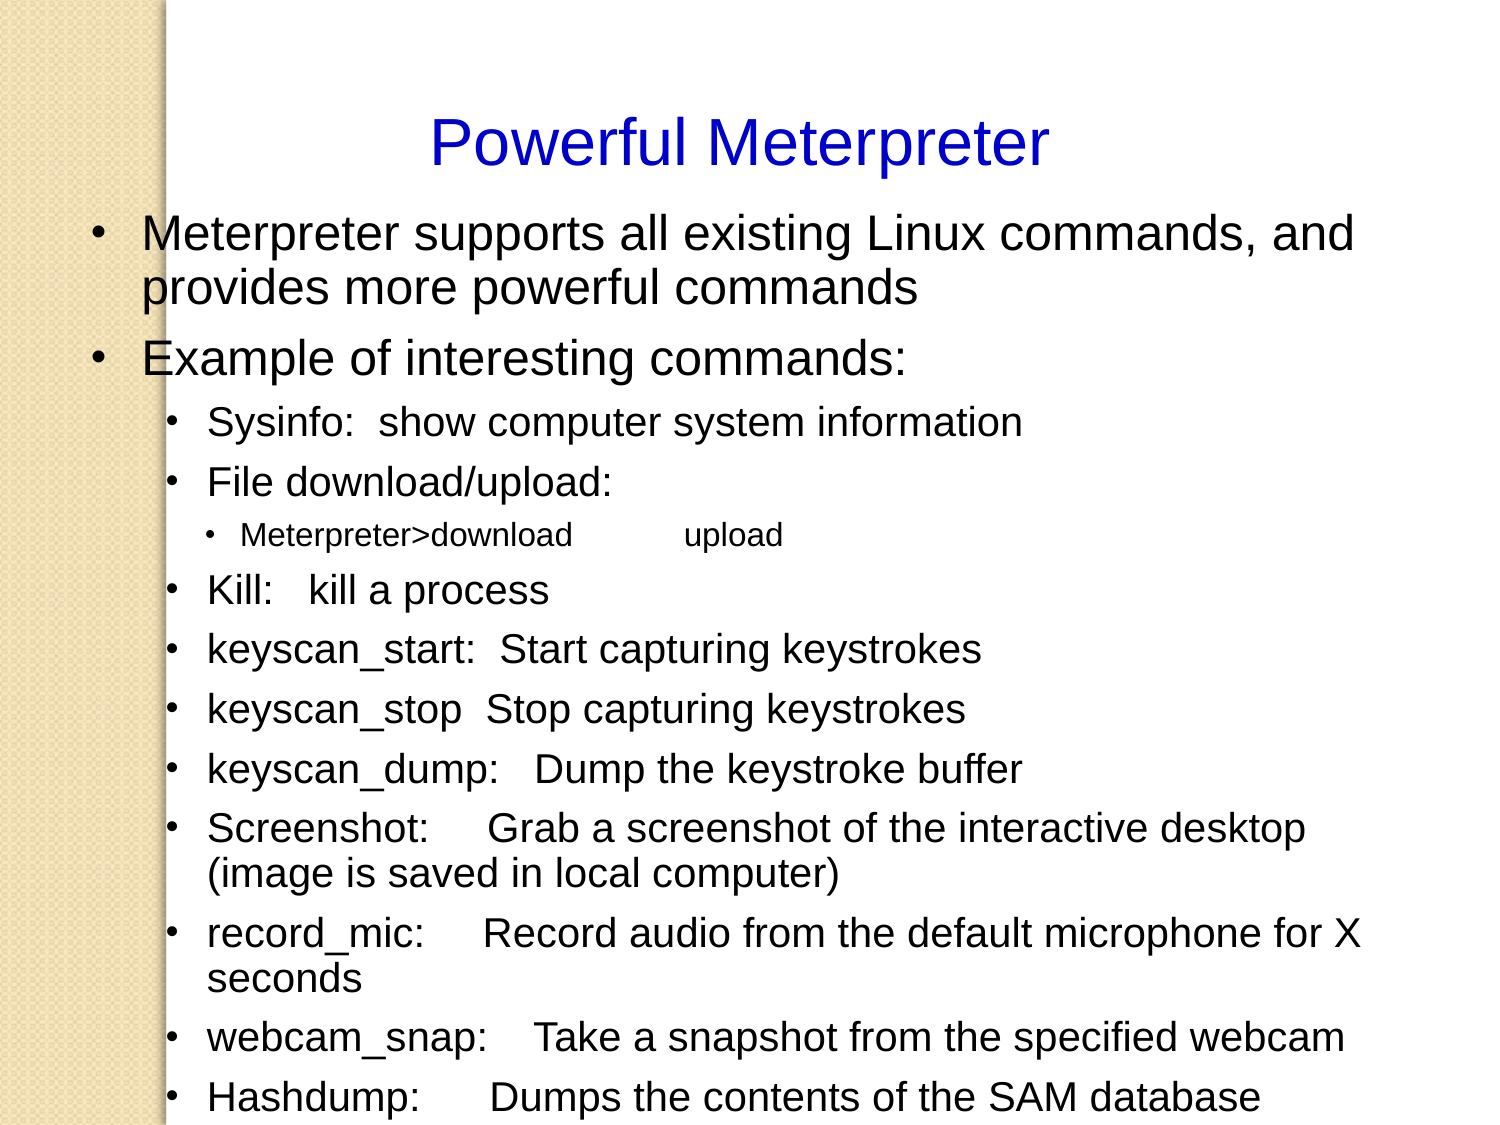

Powerful Meterpreter
Meterpreter supports all existing Linux commands, and provides more powerful commands
Example of interesting commands:
Sysinfo:  show computer system information
File download/upload:
Meterpreter>download            upload
Kill:   kill a process
keyscan_start:  Start capturing keystrokes
keyscan_stop  Stop capturing keystrokes
keyscan_dump:   Dump the keystroke buffer
Screenshot:     Grab a screenshot of the interactive desktop (image is saved in local computer)
record_mic:     Record audio from the default microphone for X seconds
webcam_snap:    Take a snapshot from the specified webcam
Hashdump:      Dumps the contents of the SAM database (password database)